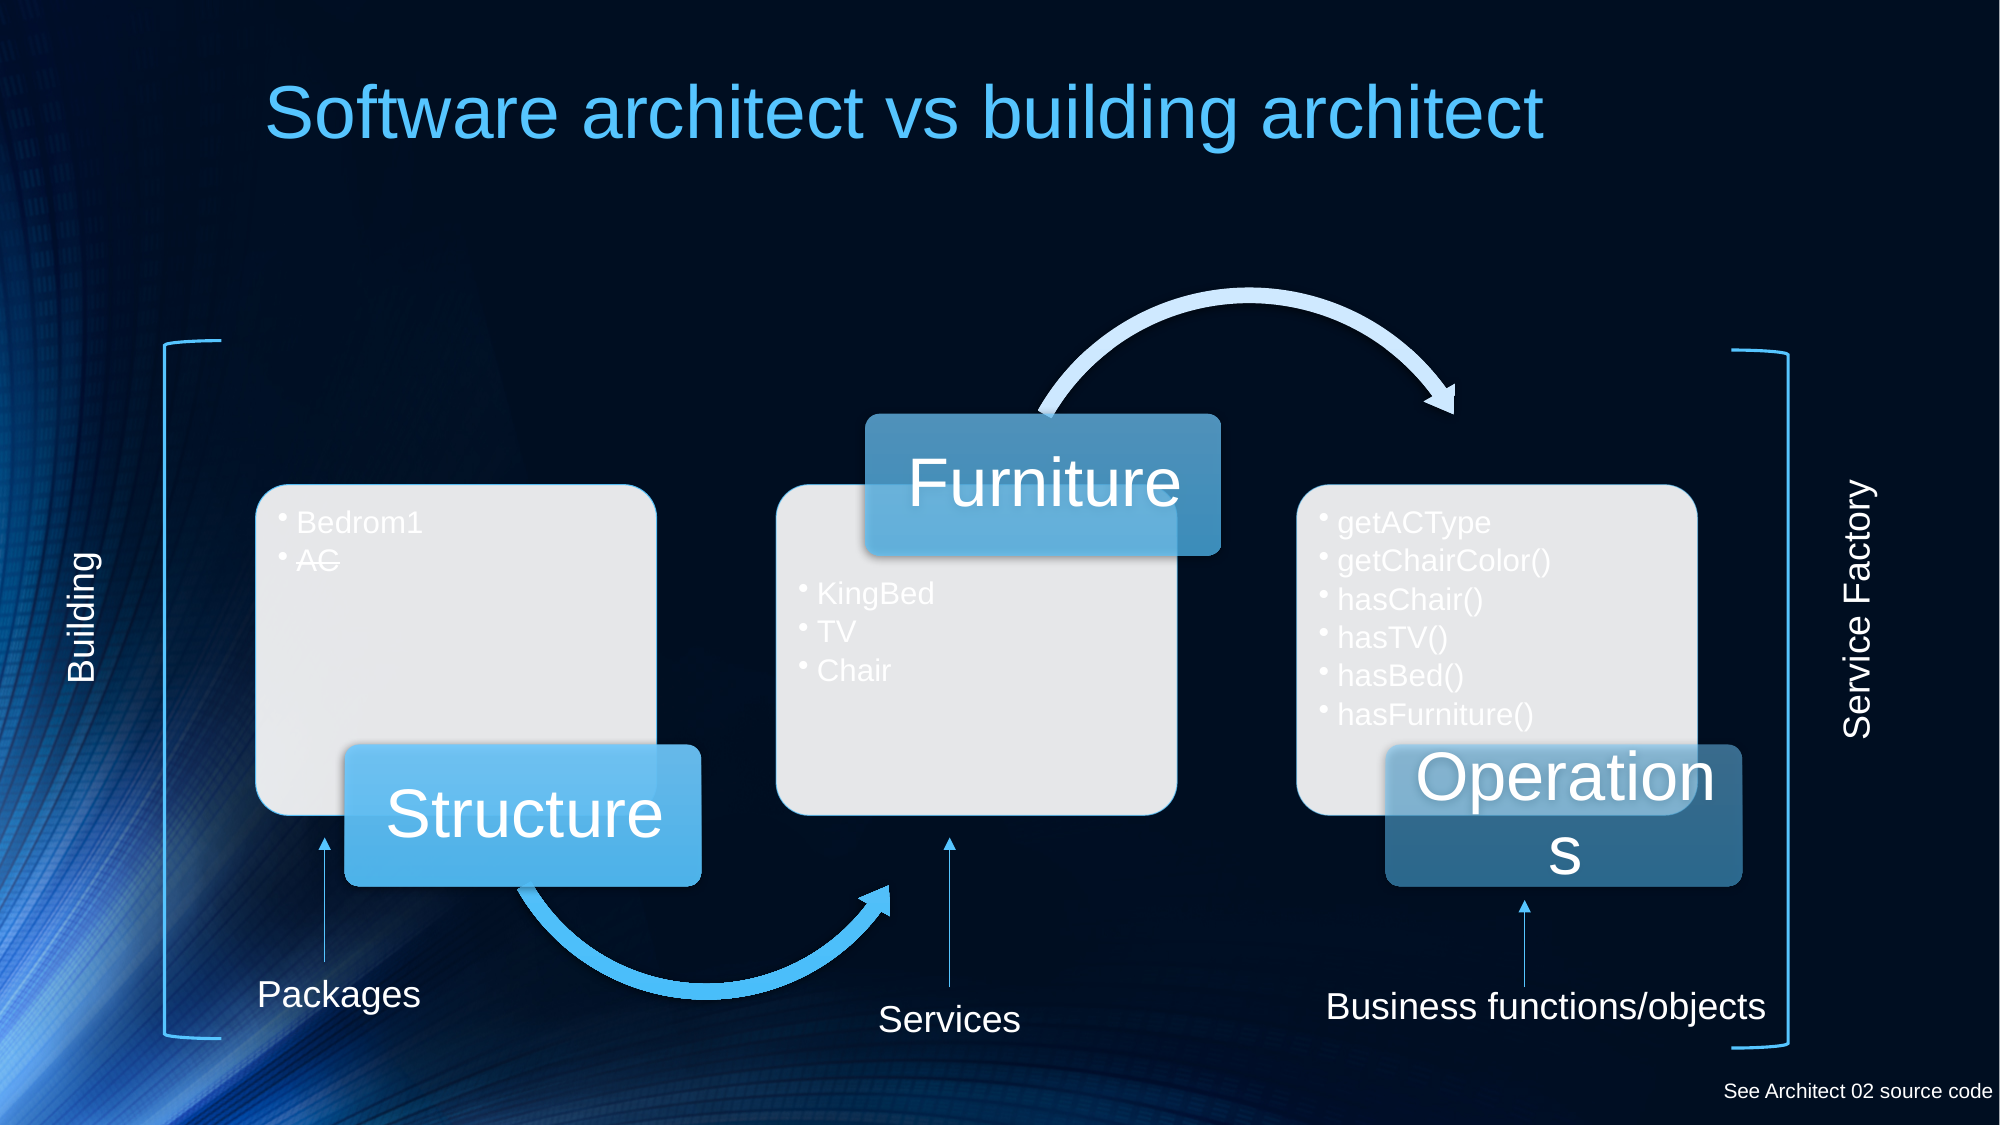

# Software architect vs building architect
Bedrom1
AC
Structure
KingBed
TV
Chair
Furniture
getACType
getChairColor()
hasChair()
hasTV()
hasBed()
hasFurniture()
Operations

Service Factory
Building
Packages
Business functions/objects
Services
See Architect 02 source code